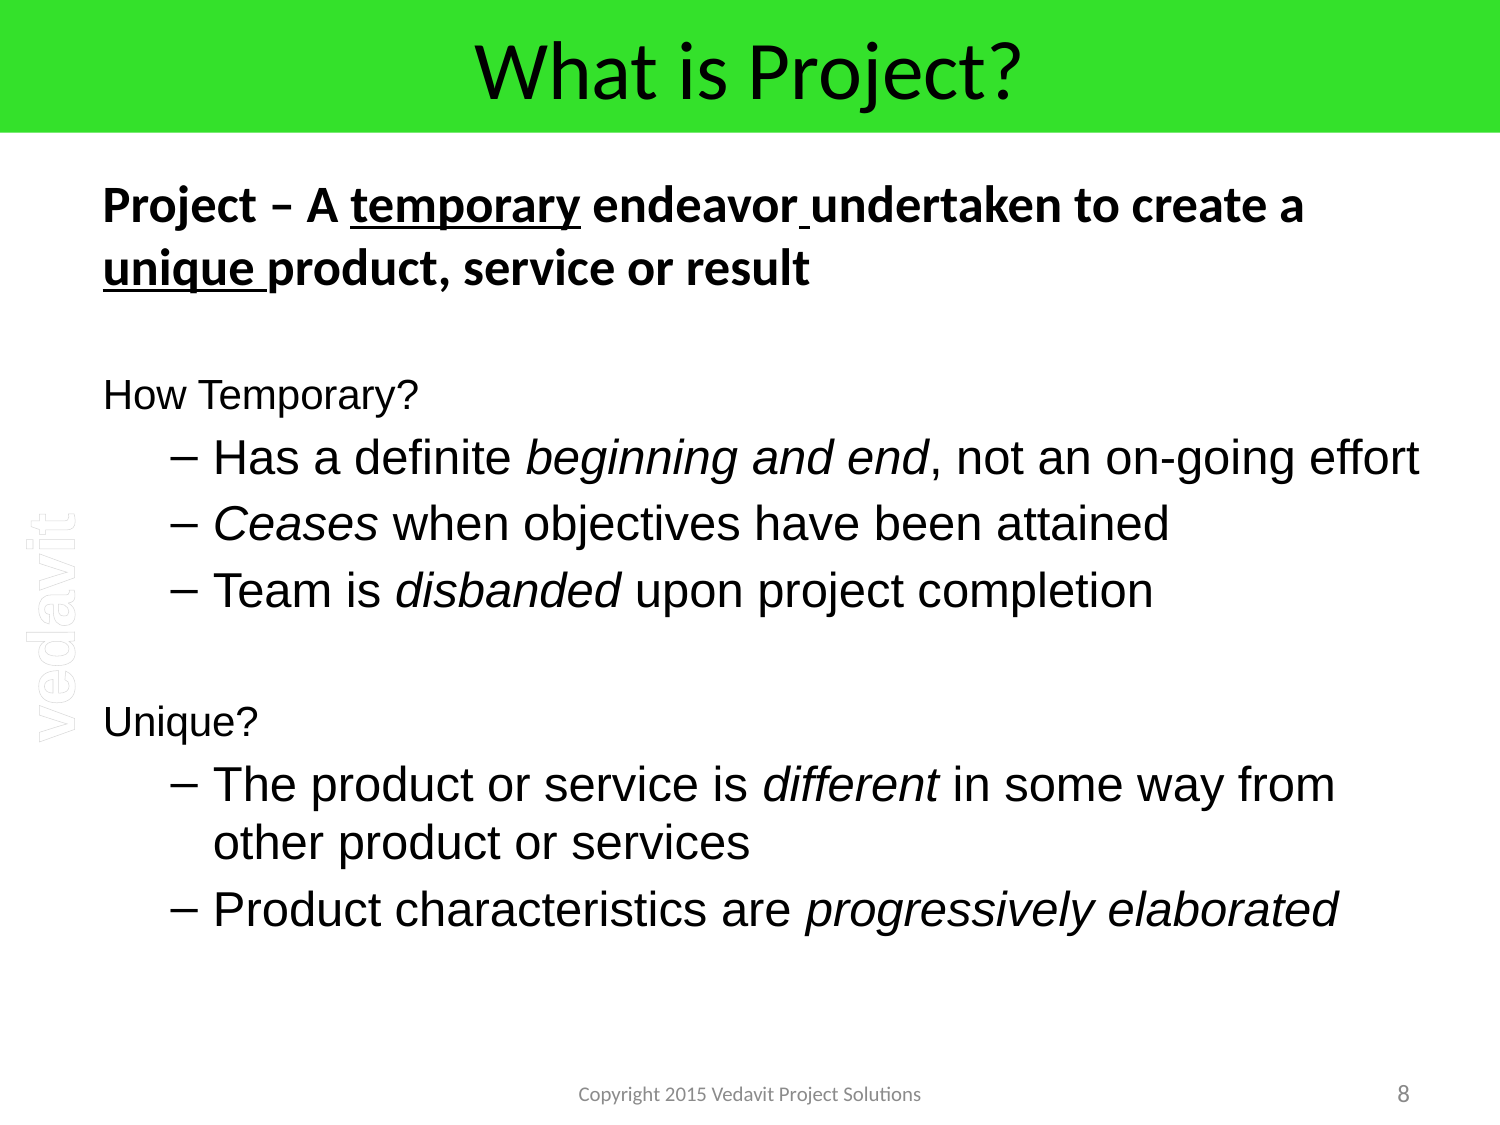

# What is Project?
Project – A temporary endeavor undertaken to create a unique product, service or result

How Temporary?
Has a definite beginning and end, not an on-going effort
Ceases when objectives have been attained
Team is disbanded upon project completion

Unique?
The product or service is different in some way from other product or services
Product characteristics are progressively elaborated

Copyright 2015 Vedavit Project Solutions
8